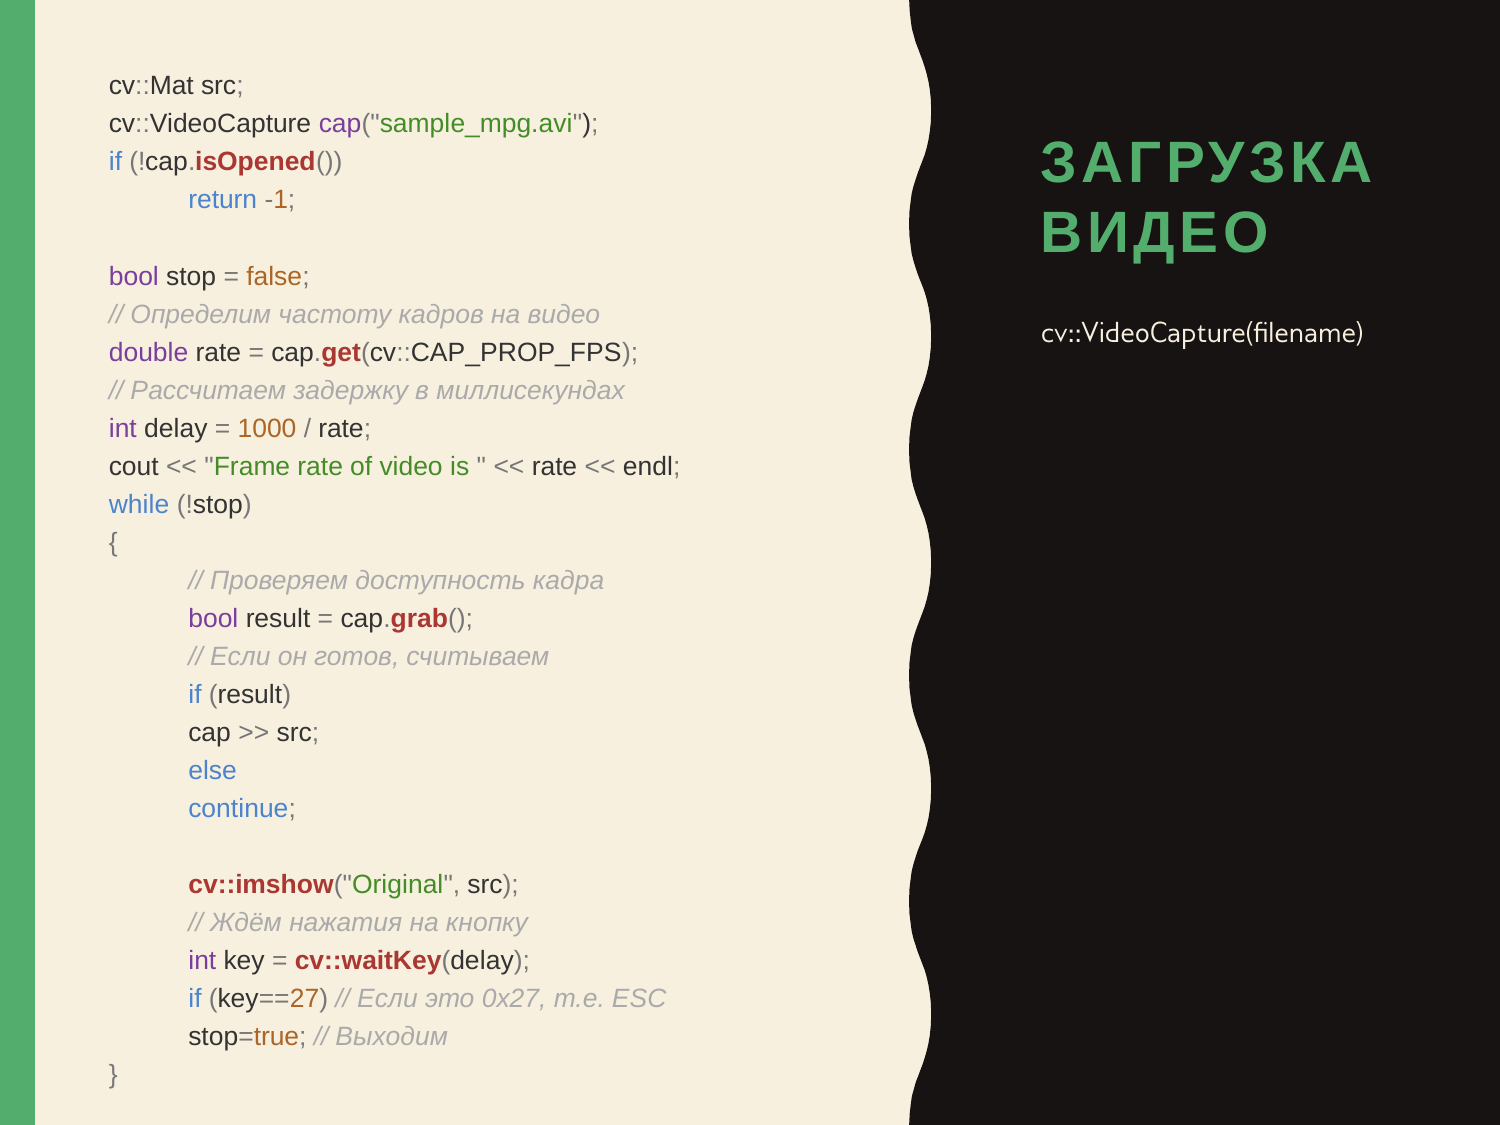

cv::Mat src;
cv::VideoCapture cap("sample_mpg.avi");
if (!cap.isOpened())
 	return -1;
bool stop = false;
// Определим частоту кадров на видео
double rate = cap.get(cv::CAP_PROP_FPS);
// Рассчитаем задержку в миллисекундах
int delay = 1000 / rate;
cout << "Frame rate of video is " << rate << endl;
while (!stop)
{
 	// Проверяем доступность кадра
 	bool result = cap.grab();
 	// Если он готов, считываем
 	if (result)
 		cap >> src;
 	else
 		continue;
 	cv::imshow("Original", src);
 	// Ждём нажатия на кнопку
 	int key = cv::waitKey(delay);
 	if (key==27) // Если это 0x27, т.е. ESC
 		stop=true; // Выходим
}
# Загрузка видео
cv::VideoCapture(filename)